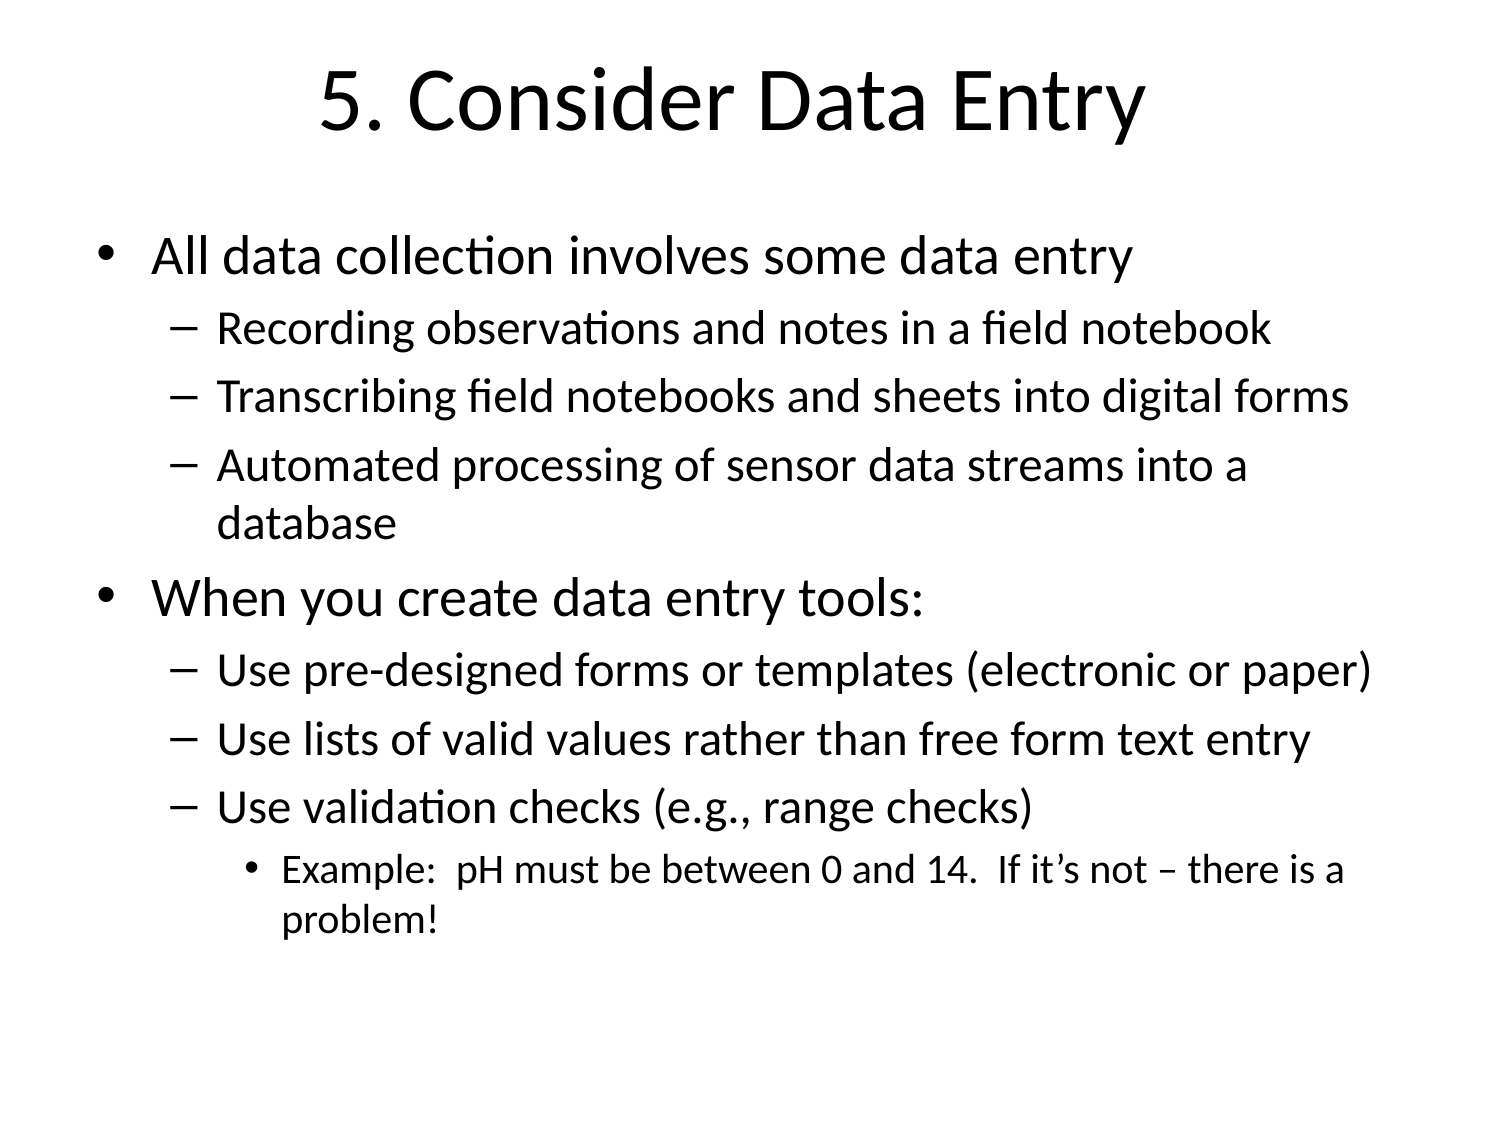

# 5. Consider Data Entry
All data collection involves some data entry
Recording observations and notes in a field notebook
Transcribing field notebooks and sheets into digital forms
Automated processing of sensor data streams into a database
When you create data entry tools:
Use pre-designed forms or templates (electronic or paper)
Use lists of valid values rather than free form text entry
Use validation checks (e.g., range checks)
Example:  pH must be between 0 and 14.  If it’s not – there is a problem!